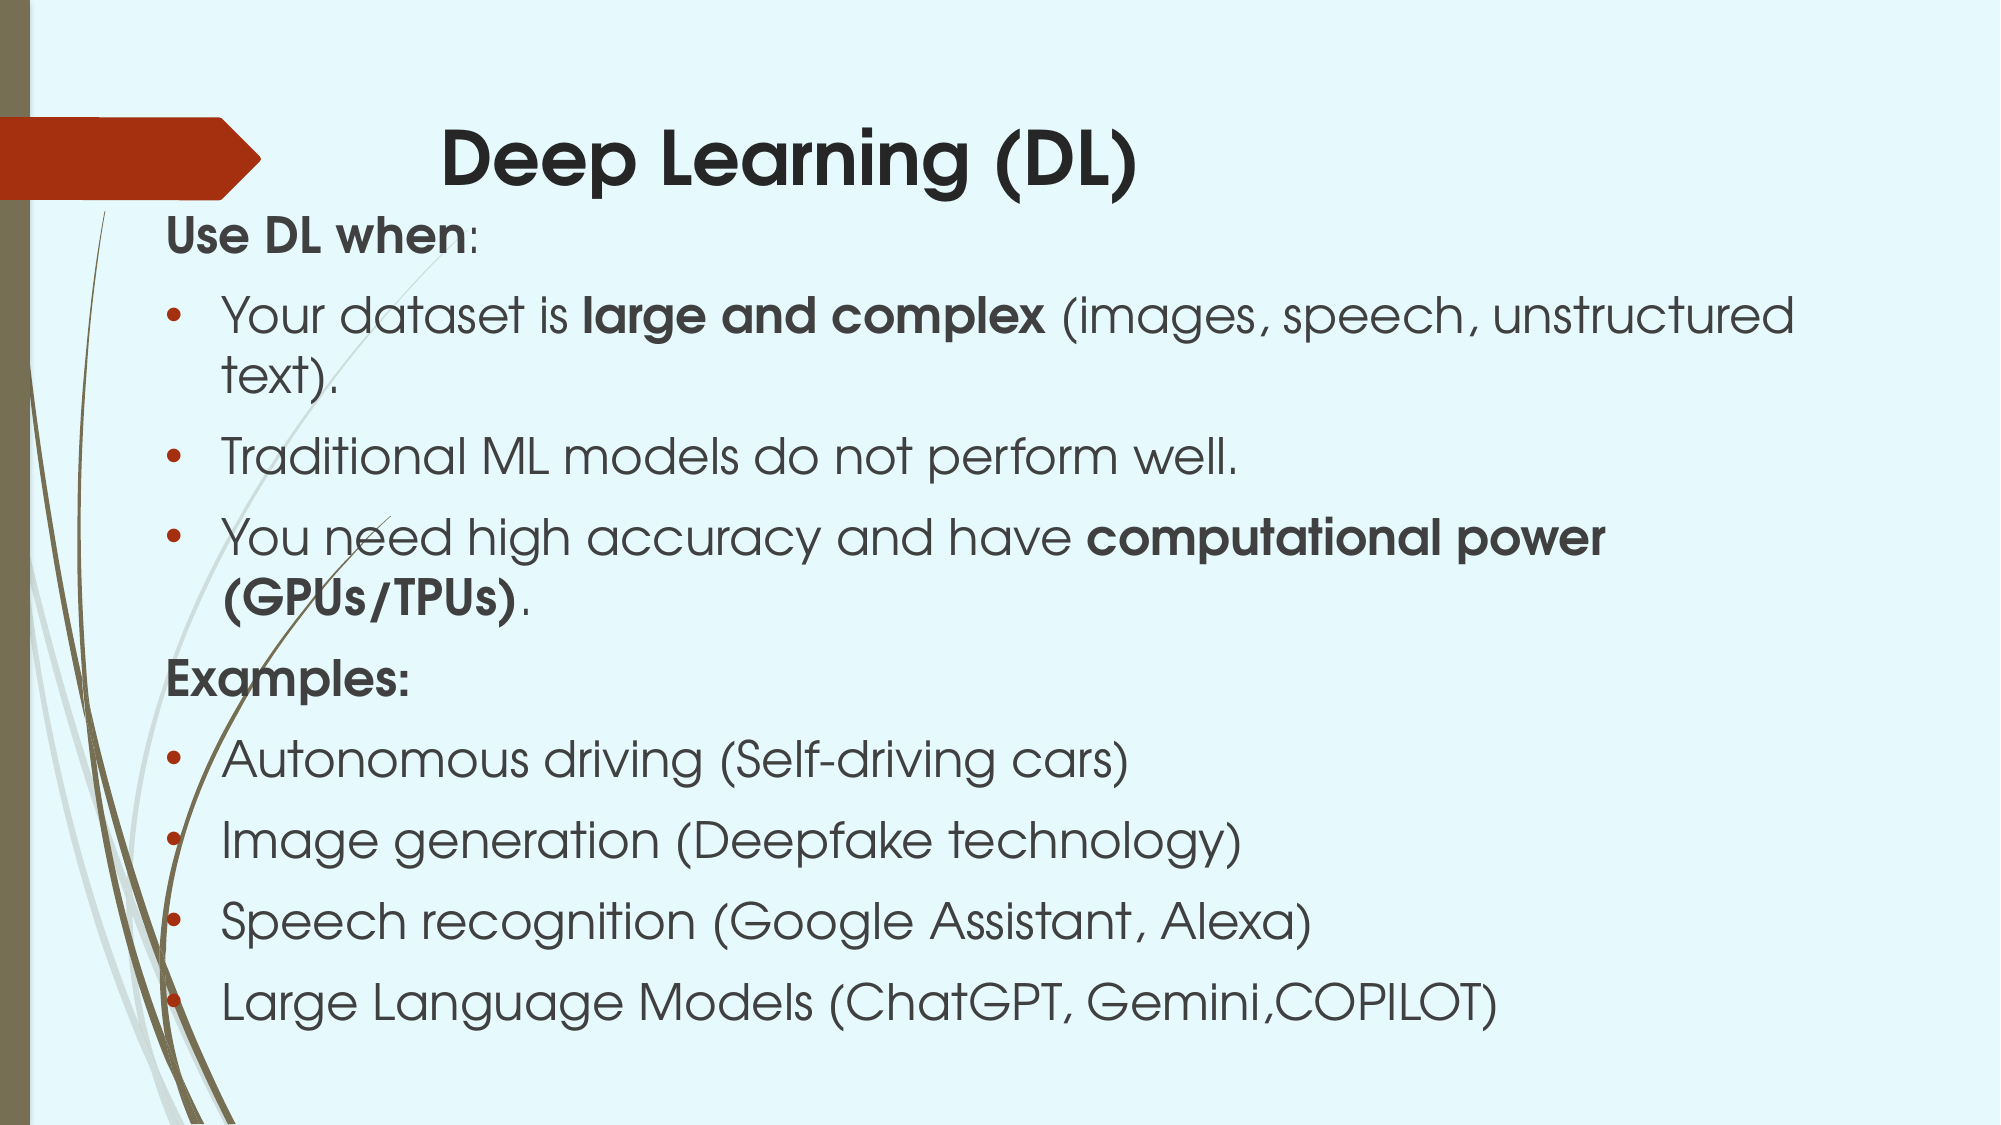

# Deep Learning (DL)
Use DL when:
Your dataset is large and complex (images, speech, unstructured text).
Traditional ML models do not perform well.
You need high accuracy and have computational power (GPUs/TPUs).
Examples:
Autonomous driving (Self-driving cars)
Image generation (Deepfake technology)
Speech recognition (Google Assistant, Alexa)
Large Language Models (ChatGPT, Gemini,COPILOT)